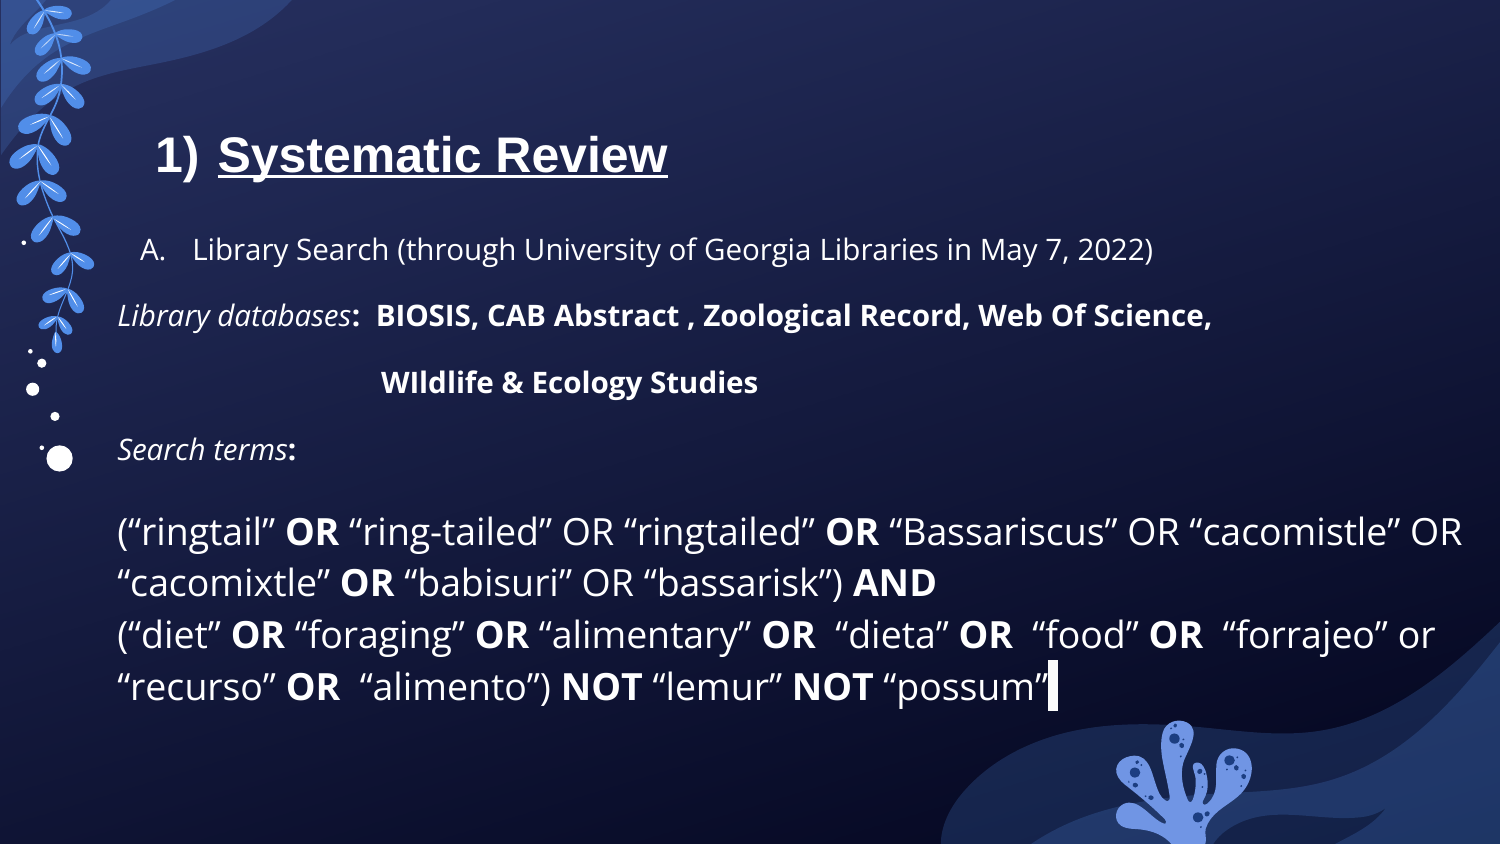

Library Search (through University of Georgia Libraries in May 7, 2022)
Library databases:  BIOSIS, CAB Abstract , Zoological Record, Web Of Science,
     WIldlife & Ecology Studies
Search terms:
(“ringtail” OR “ring-tailed” OR “ringtailed” OR “Bassariscus” OR “cacomistle” OR “cacomixtle” OR “babisuri” OR “bassarisk”) AND
(“diet” OR “foraging” OR “alimentary” OR  “dieta” OR  “food” OR  “forrajeo” or “recurso” OR  “alimento”) NOT “lemur” NOT “possum”

Systematic Review